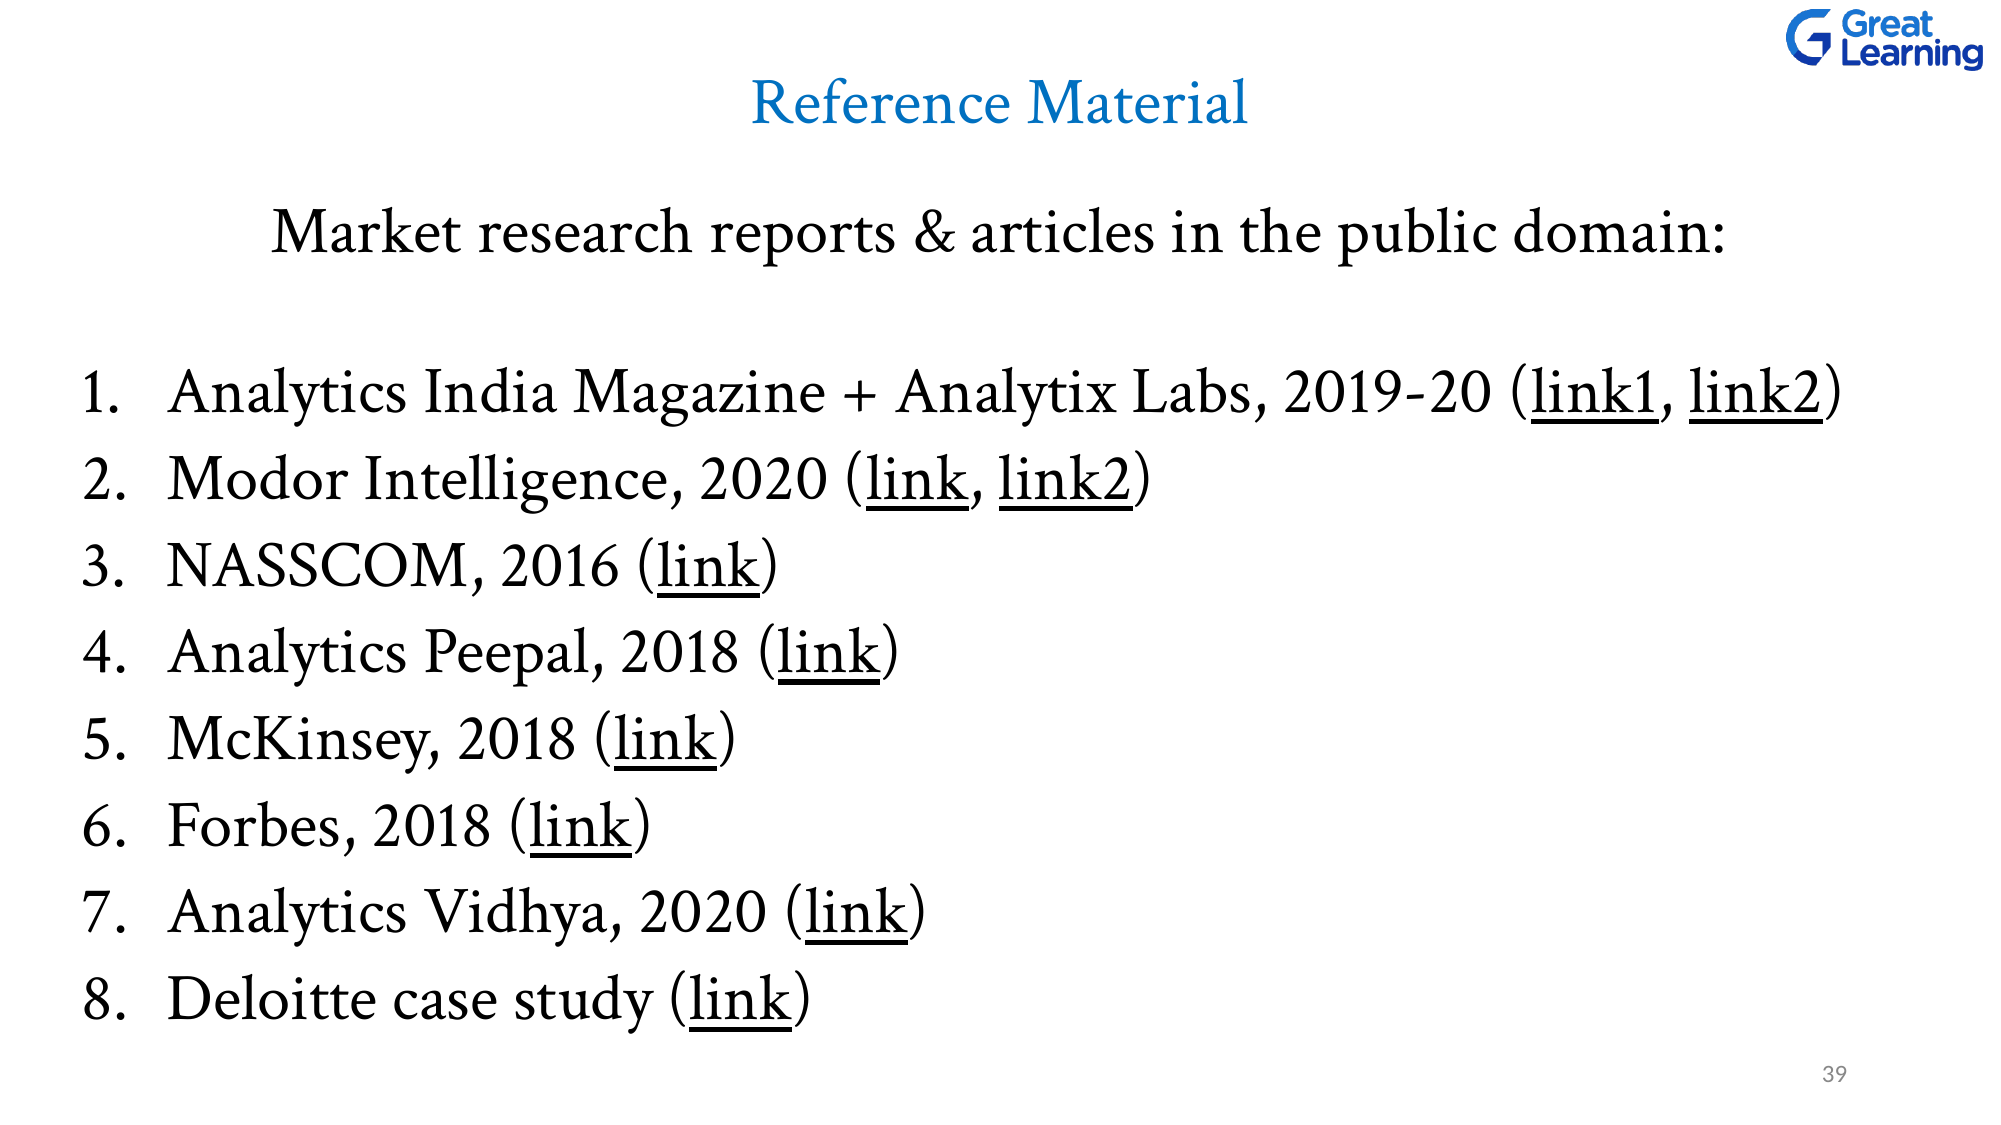

Reference Material
Market research reports & articles in the public domain:

Analytics India Magazine + Analytix Labs, 2019-20 (link1, link2)
Modor Intelligence, 2020 (link, link2)
NASSCOM, 2016 (link)
Analytics Peepal, 2018 (link)
McKinsey, 2018 (link)
Forbes, 2018 (link)
Analytics Vidhya, 2020 (link)
Deloitte case study (link)

39